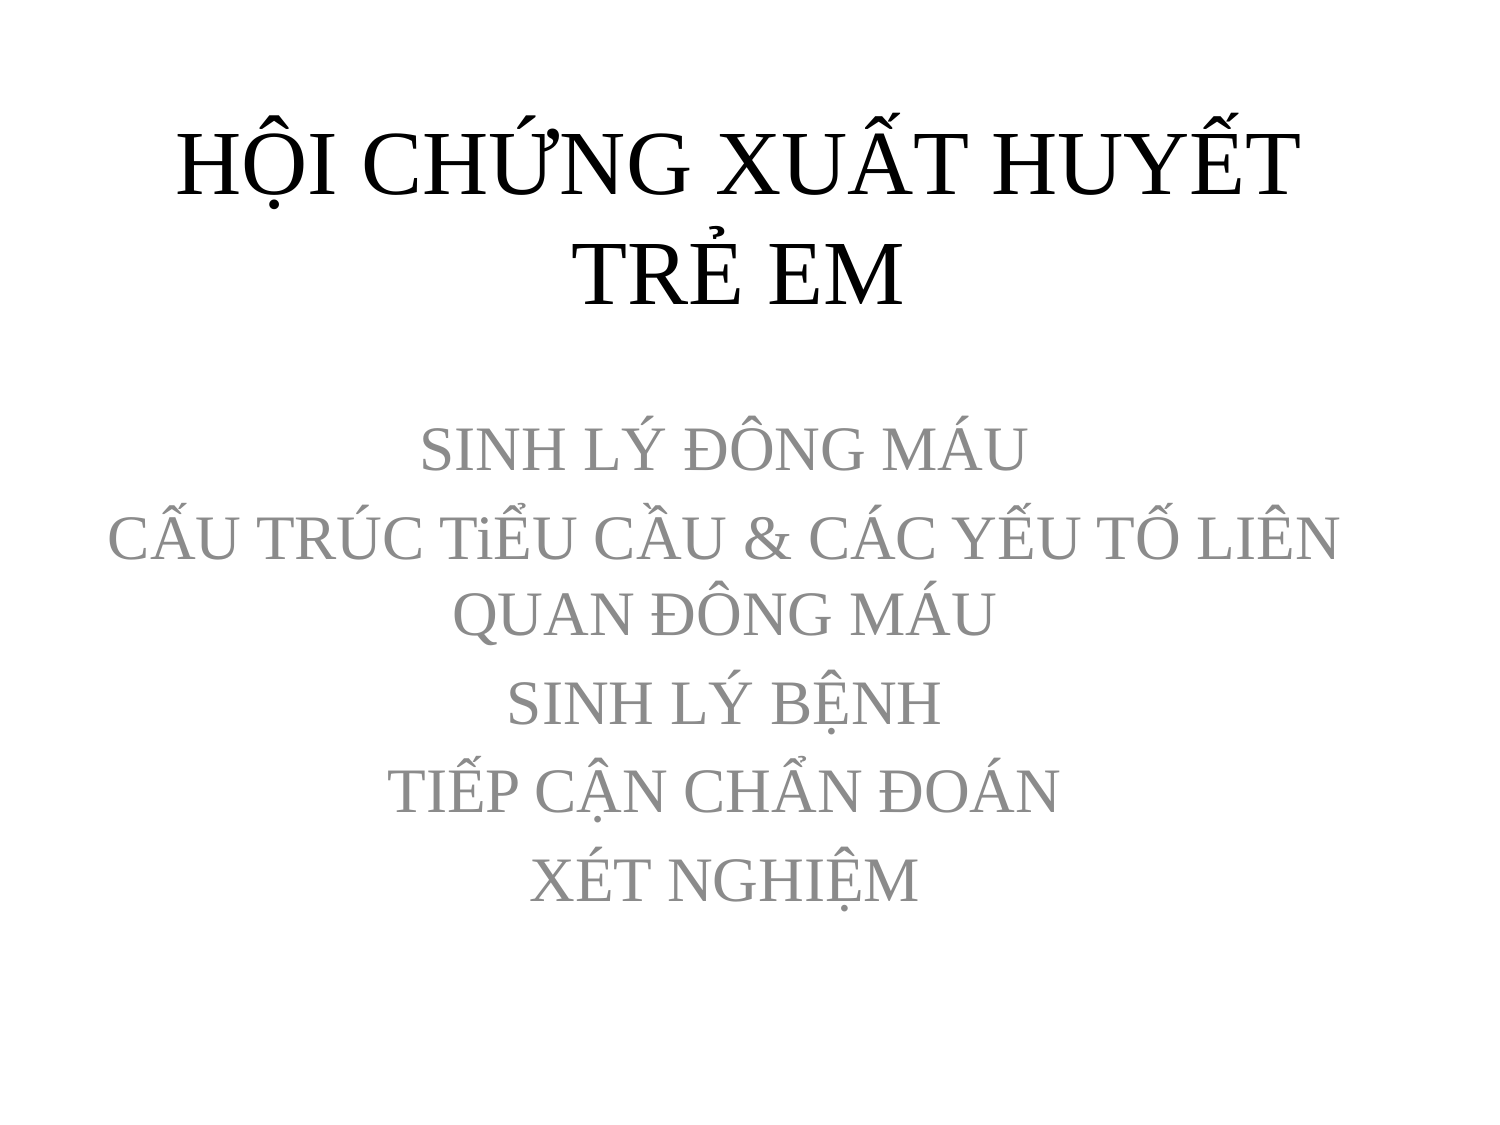

# HỘI CHỨNG XUẤT HUYẾT TRẺ EM
SINH LÝ ĐÔNG MÁU
CẤU TRÚC TiỂU CẦU & CÁC YẾU TỐ LIÊN QUAN ĐÔNG MÁU
SINH LÝ BỆNH
TIẾP CẬN CHẨN ĐOÁN
XÉT NGHIỆM